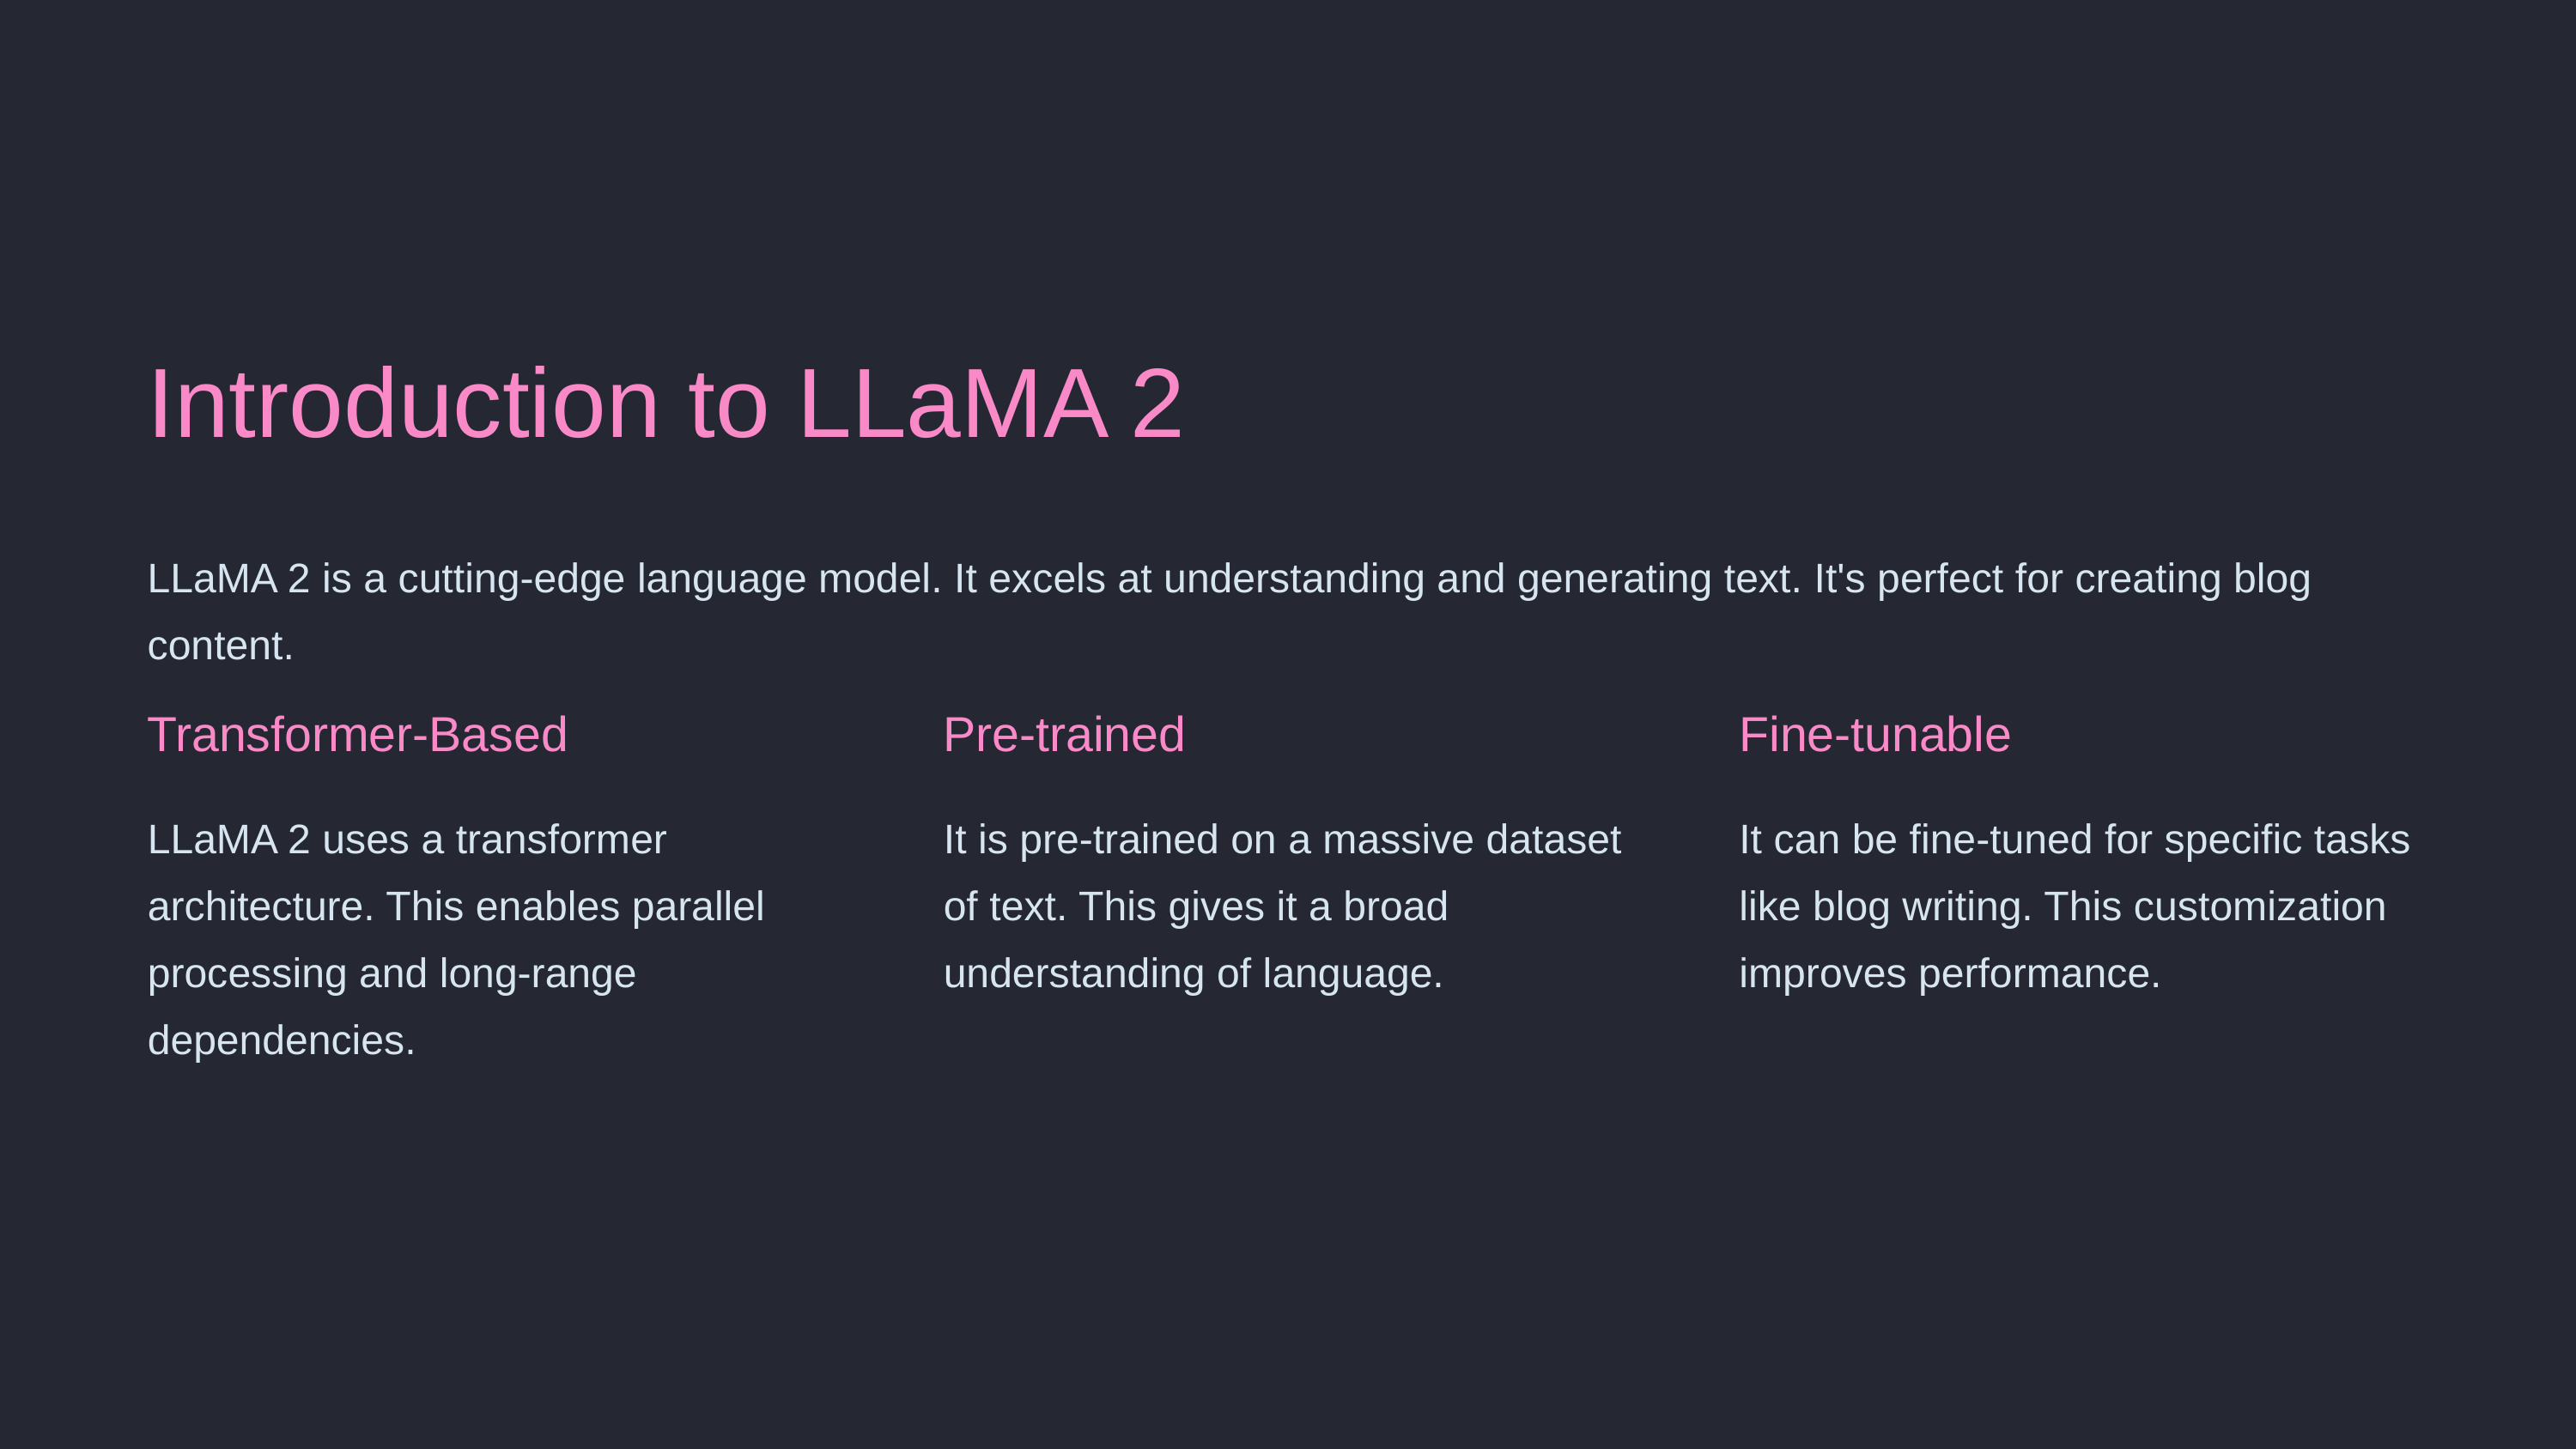

Introduction to LLaMA 2

LLaMA 2 is a cutting-edge language model. It excels at understanding and generating text. It's perfect for creating blog content.

Transformer-Based

Pre-trained

Fine-tunable

LLaMA 2 uses a transformer architecture. This enables parallel processing and long-range dependencies.

It is pre-trained on a massive dataset of text. This gives it a broad understanding of language.

It can be fine-tuned for specific tasks like blog writing. This customization improves performance.